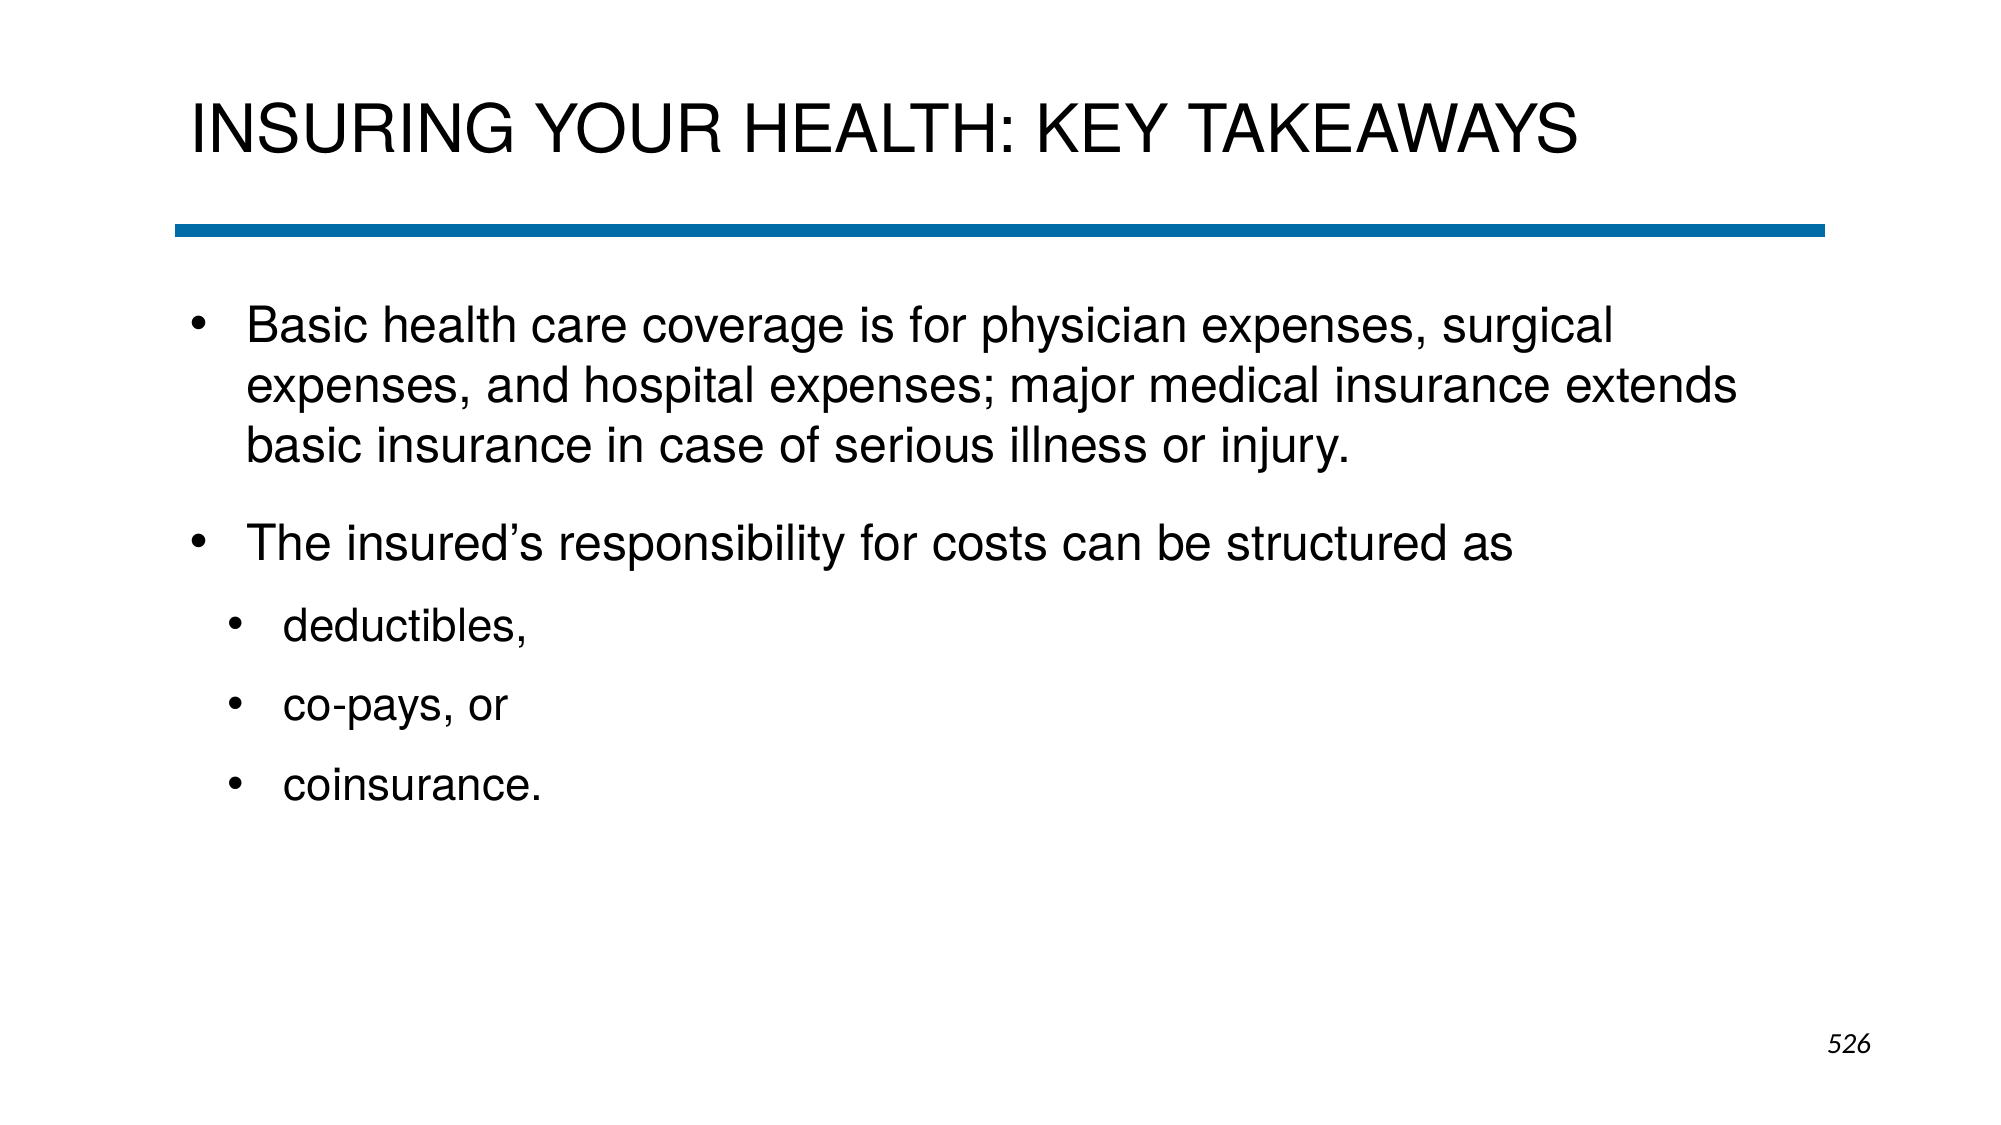

# Insuring your health: key takeaways
Basic health care coverage is for physician expenses, surgical expenses, and hospital expenses; major medical insurance extends basic insurance in case of serious illness or injury.
The insured’s responsibility for costs can be structured as
deductibles,
co-pays, or
coinsurance.

1-526